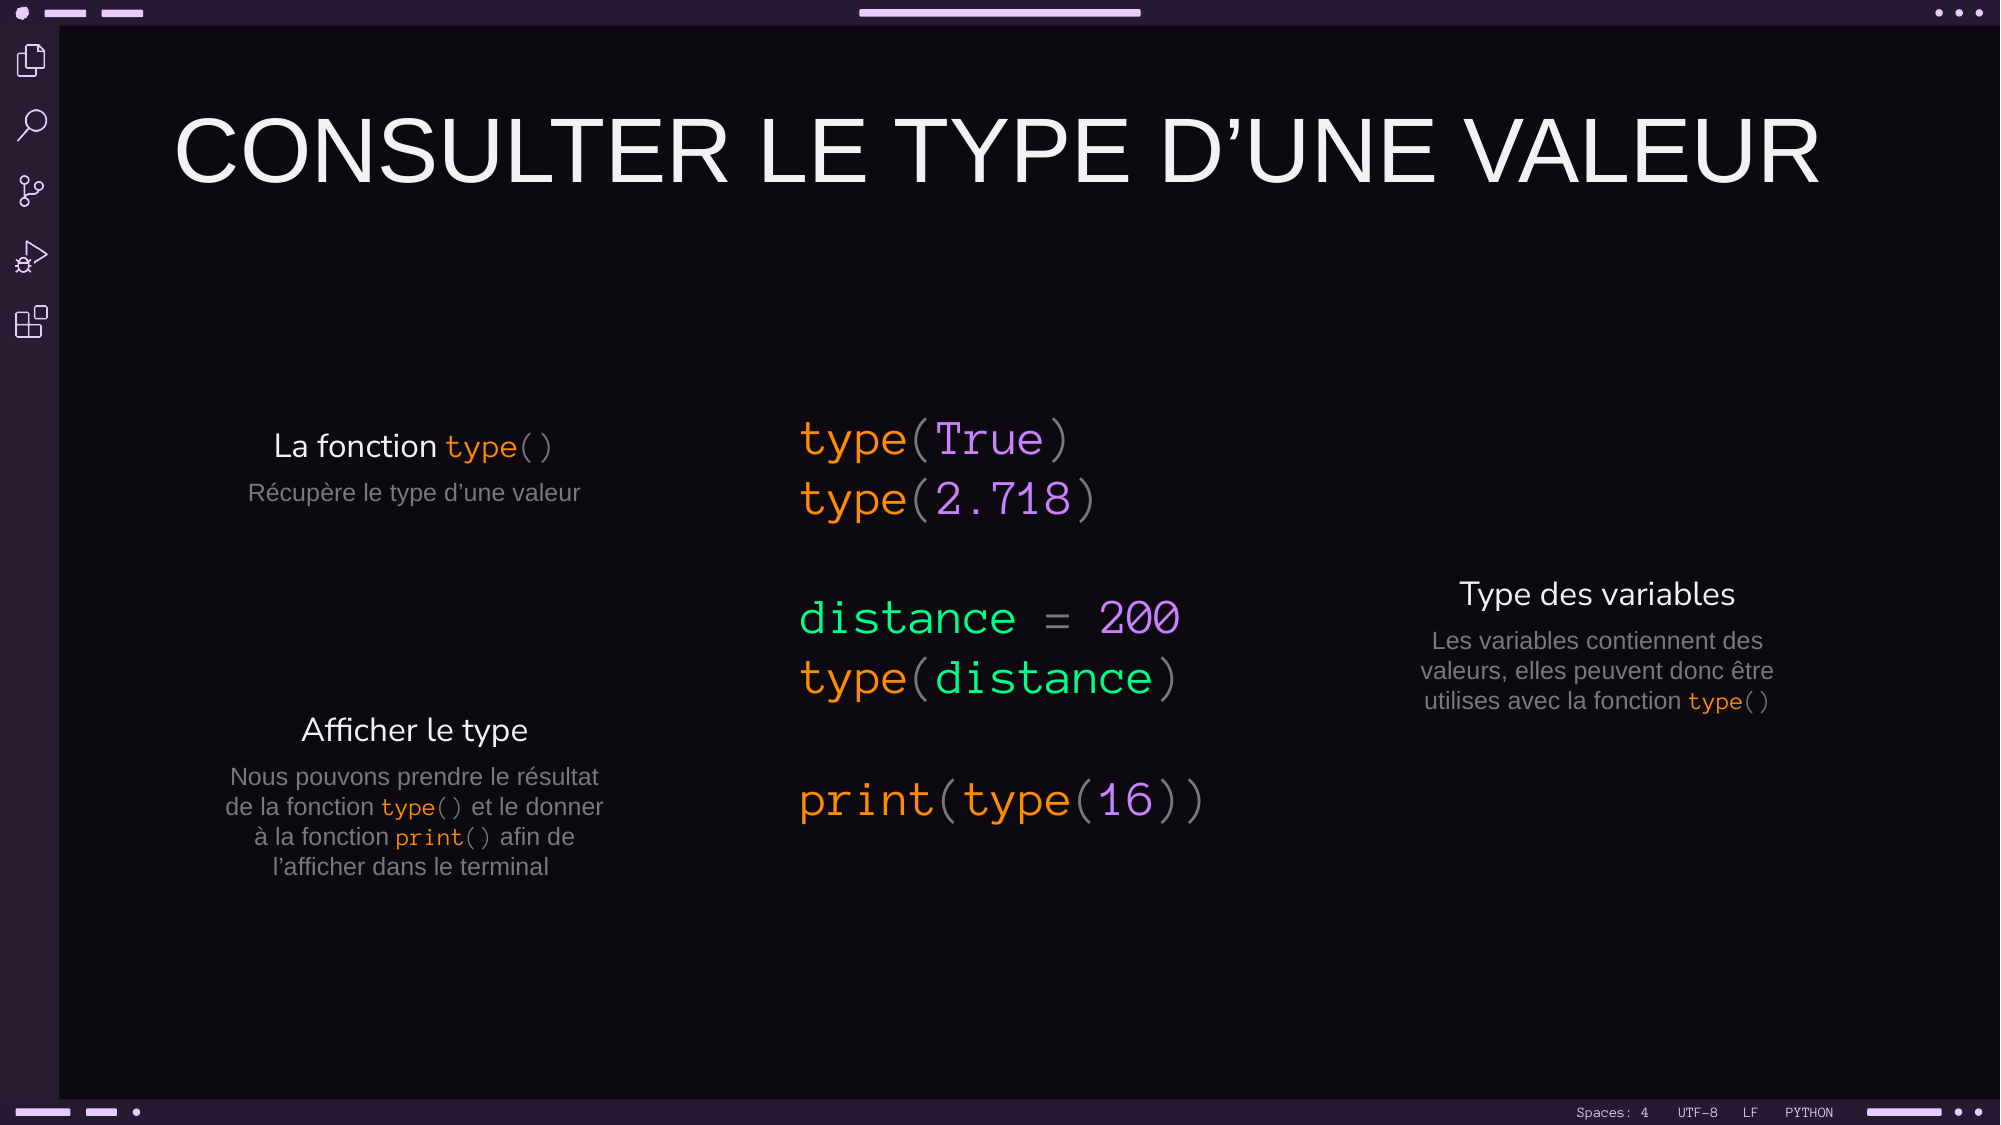

CONSULTER LE TYPE D’UNE VALEUR
type(True)
type(2.718)
La fonction type()
Récupère le type d’une valeur
Type des variables
Les variables contiennent des valeurs, elles peuvent donc être utilises avec la fonction type()
distance = 200
type(distance)
Afficher le type
Nous pouvons prendre le résultat de la fonction type() et le donner à la fonction print() afin de l’afficher dans le terminal
print(type(16))